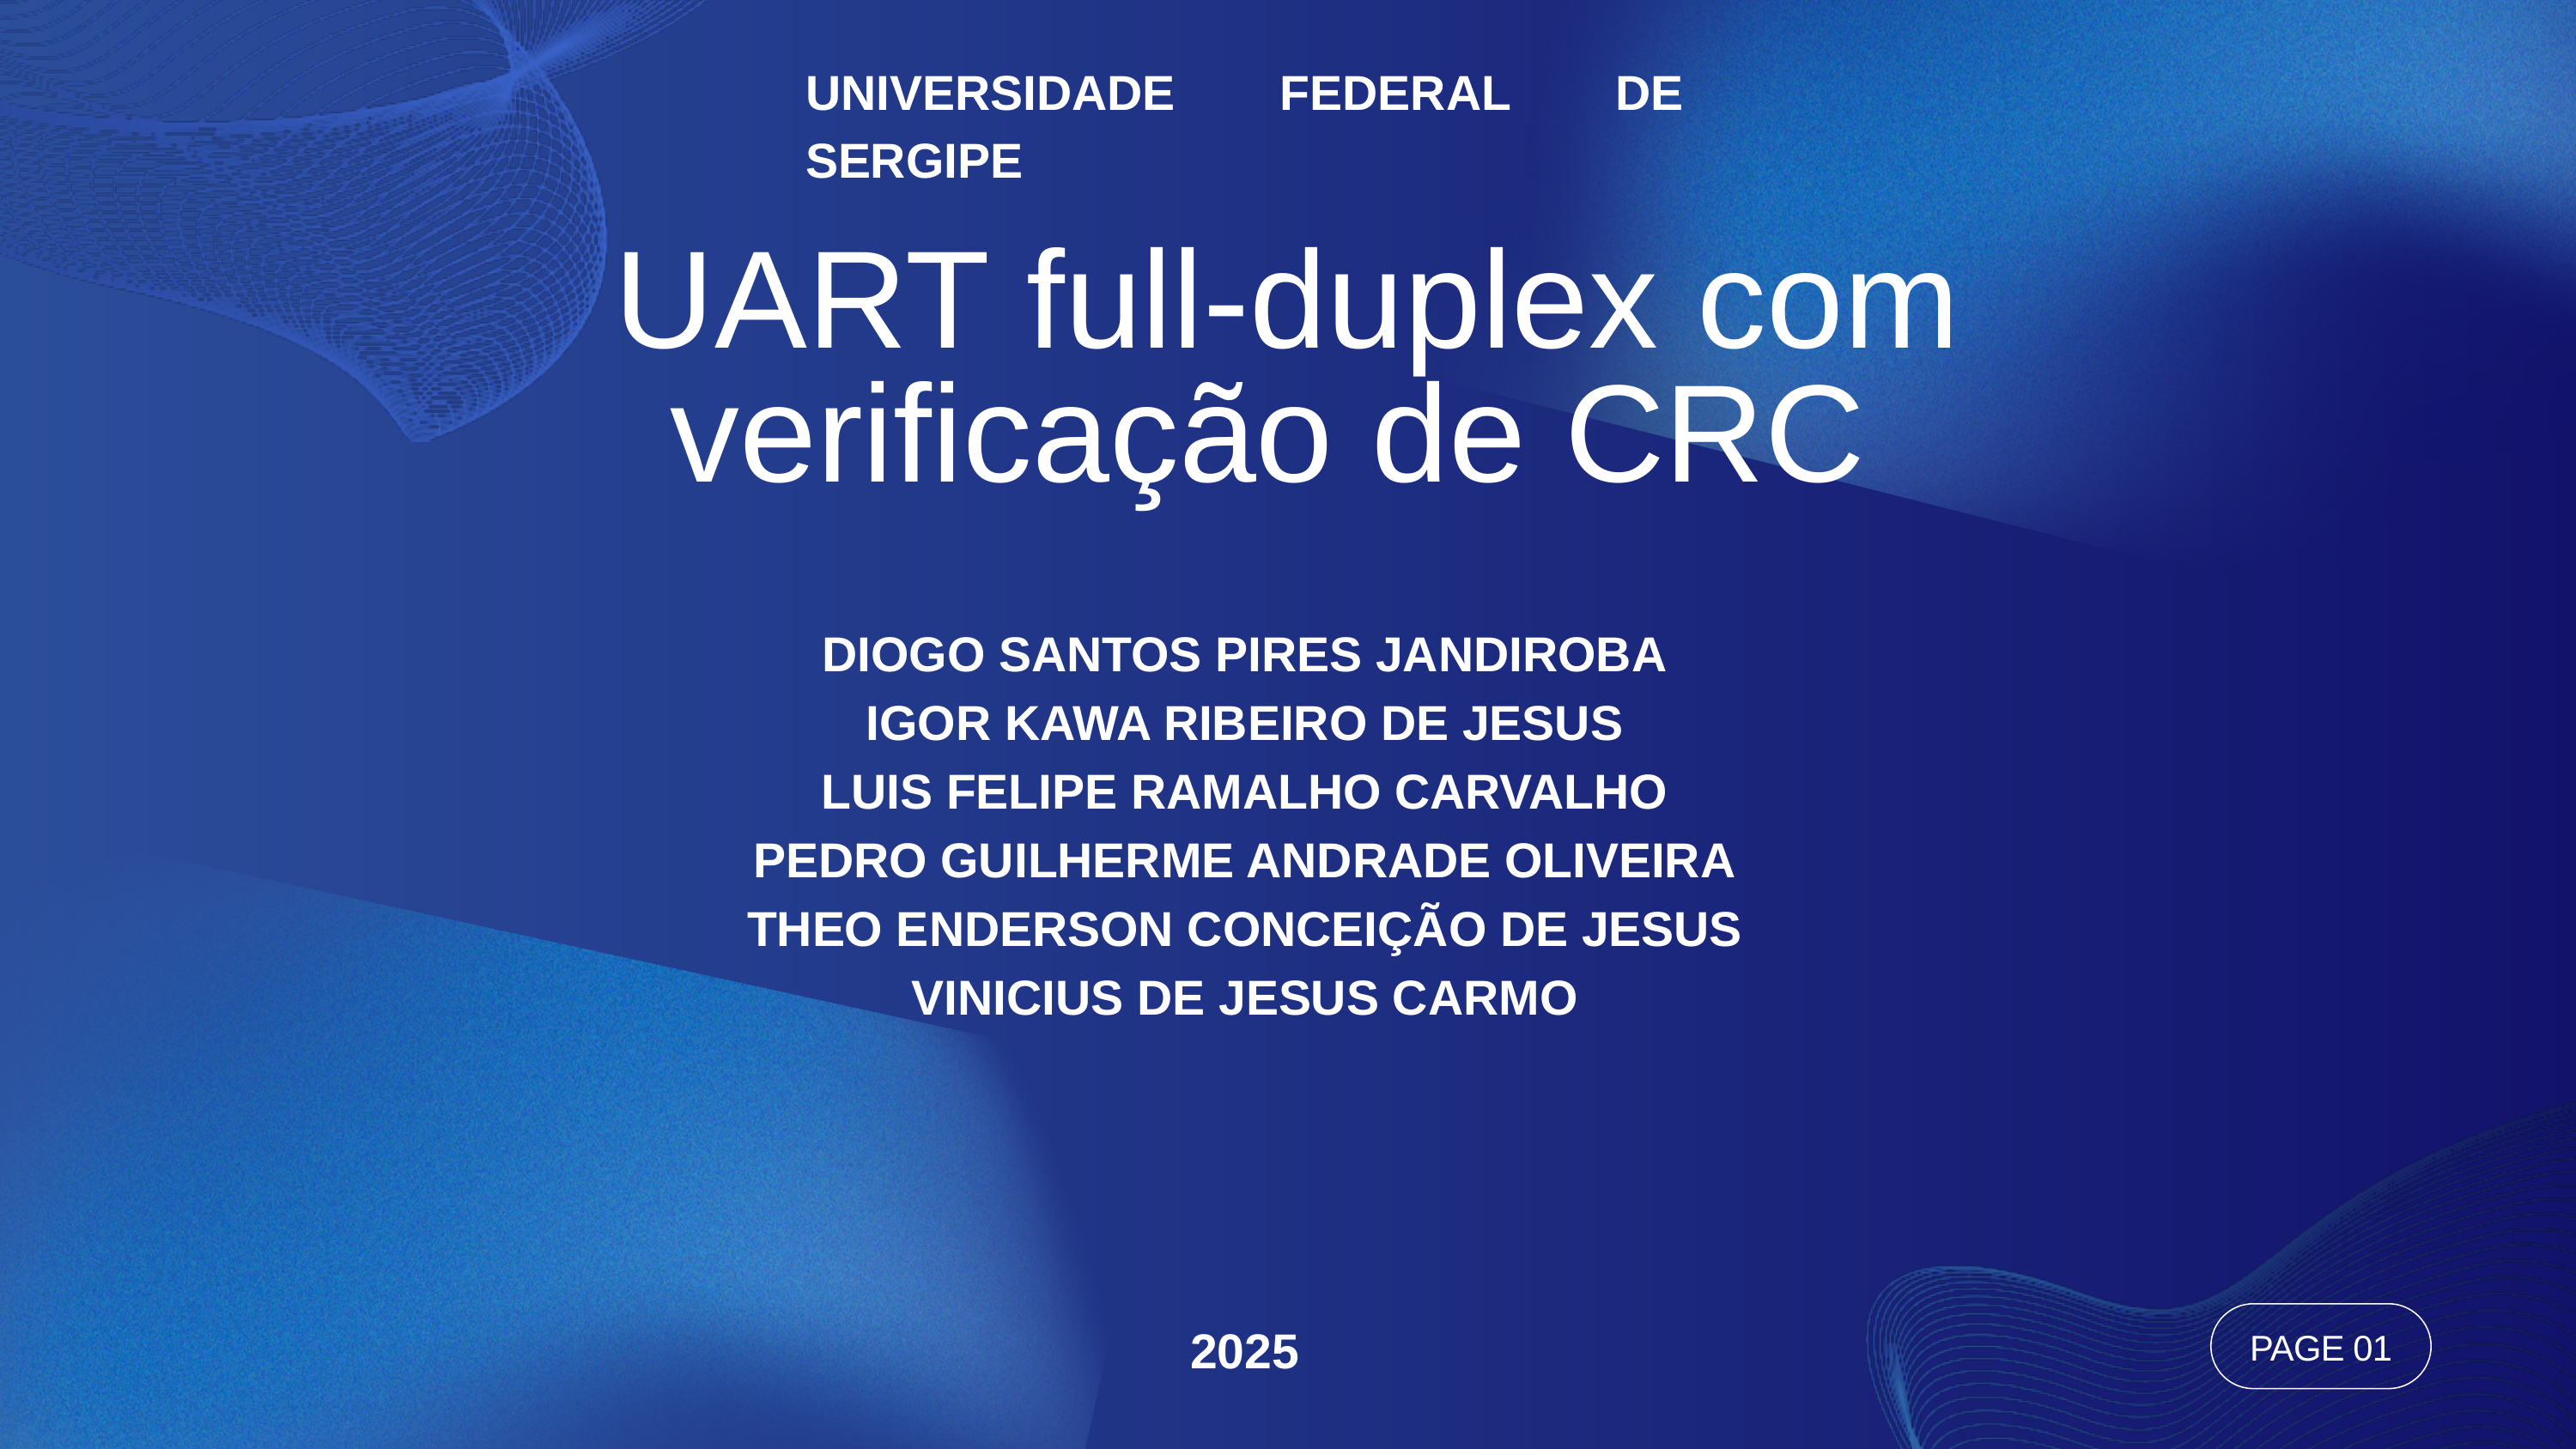

UNIVERSIDADE FEDERAL DE SERGIPE
UART full‐duplex com verificação de CRC
DIOGO SANTOS PIRES JANDIROBA
IGOR KAWA RIBEIRO DE JESUS
LUIS FELIPE RAMALHO CARVALHO
PEDRO GUILHERME ANDRADE OLIVEIRA
THEO ENDERSON CONCEIÇÃO DE JESUS
VINICIUS DE JESUS CARMO

2025
PAGE 01